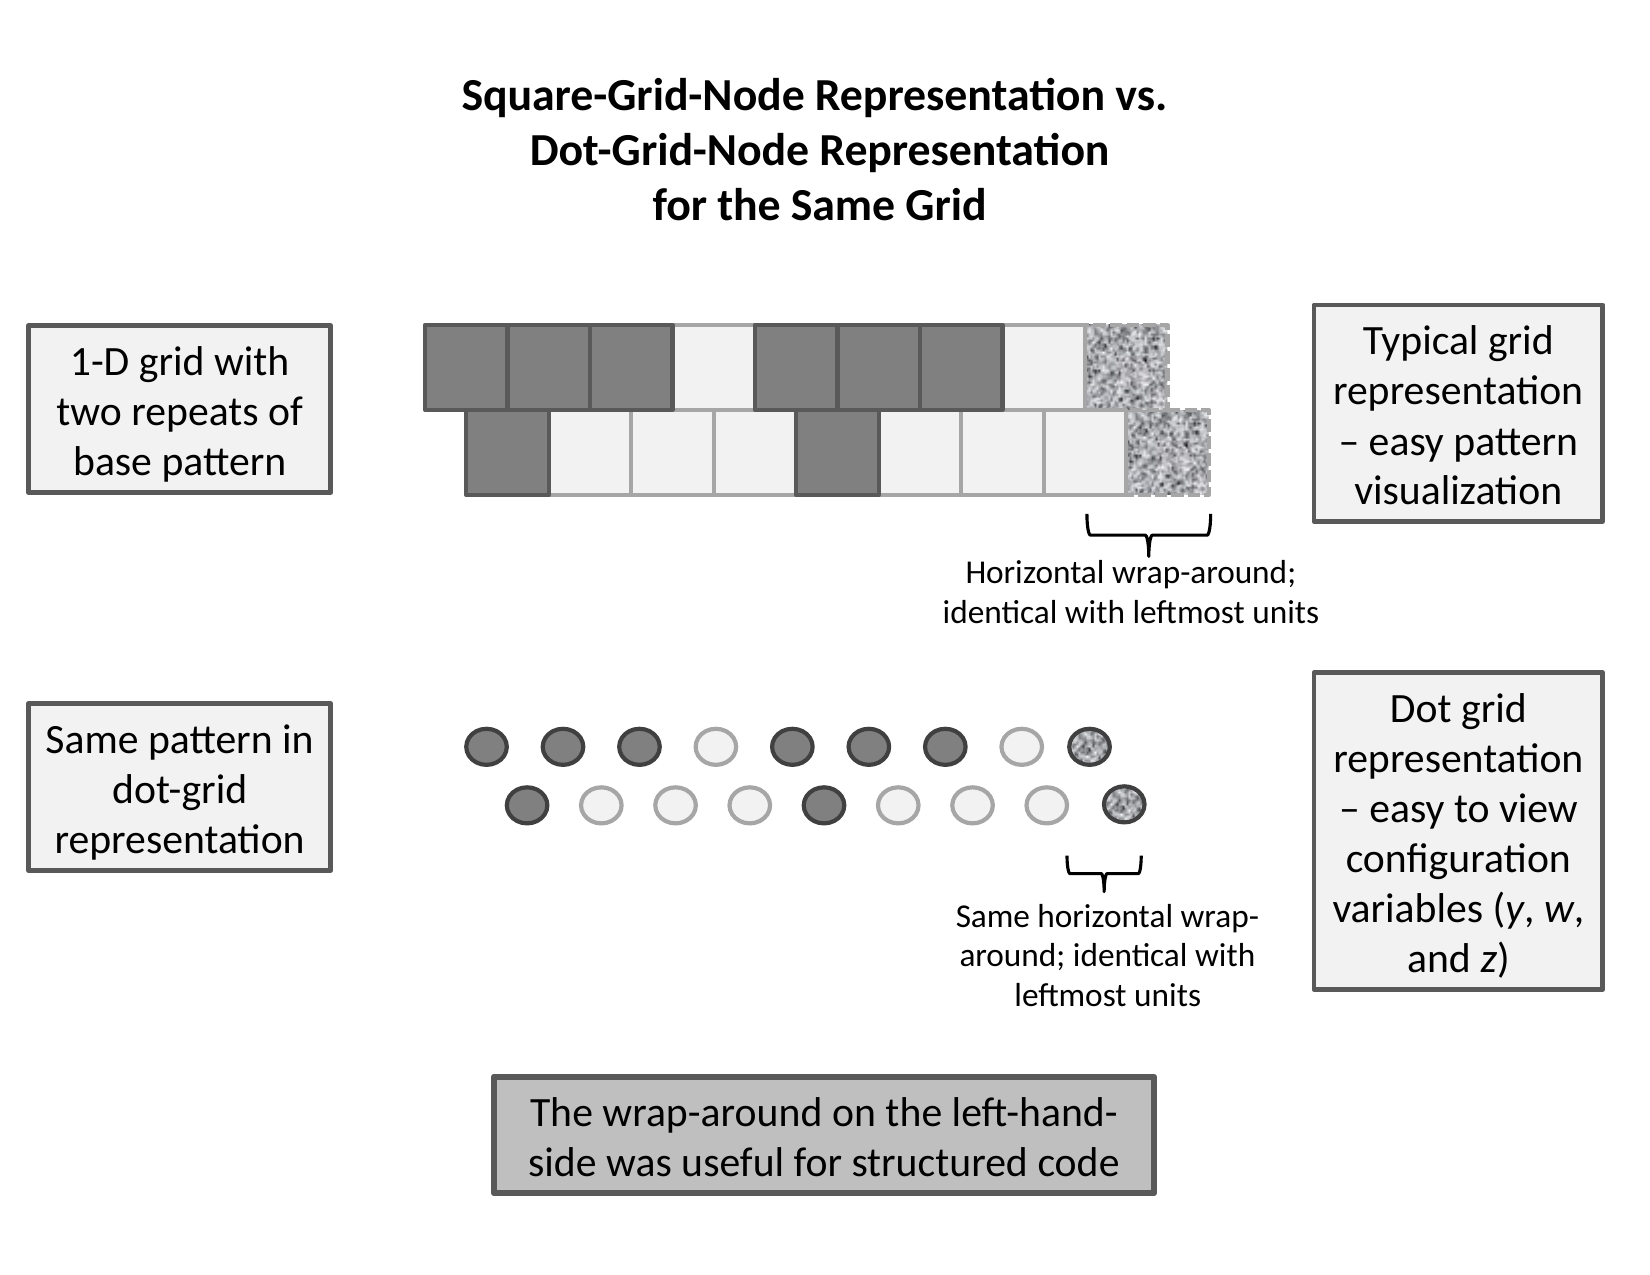

Square-Grid-Node Representation vs.
Dot-Grid-Node Representation
for the Same Grid
Typical grid representation – easy pattern visualization

1-D grid with
two repeats of base pattern

Horizontal wrap-around; identical with leftmost units
Dot grid representation – easy to view configuration variables (y, w, and z)
Same pattern in dot-grid representation

Same horizontal wrap-around; identical with leftmost units
The wrap-around on the left-hand-side was useful for structured code